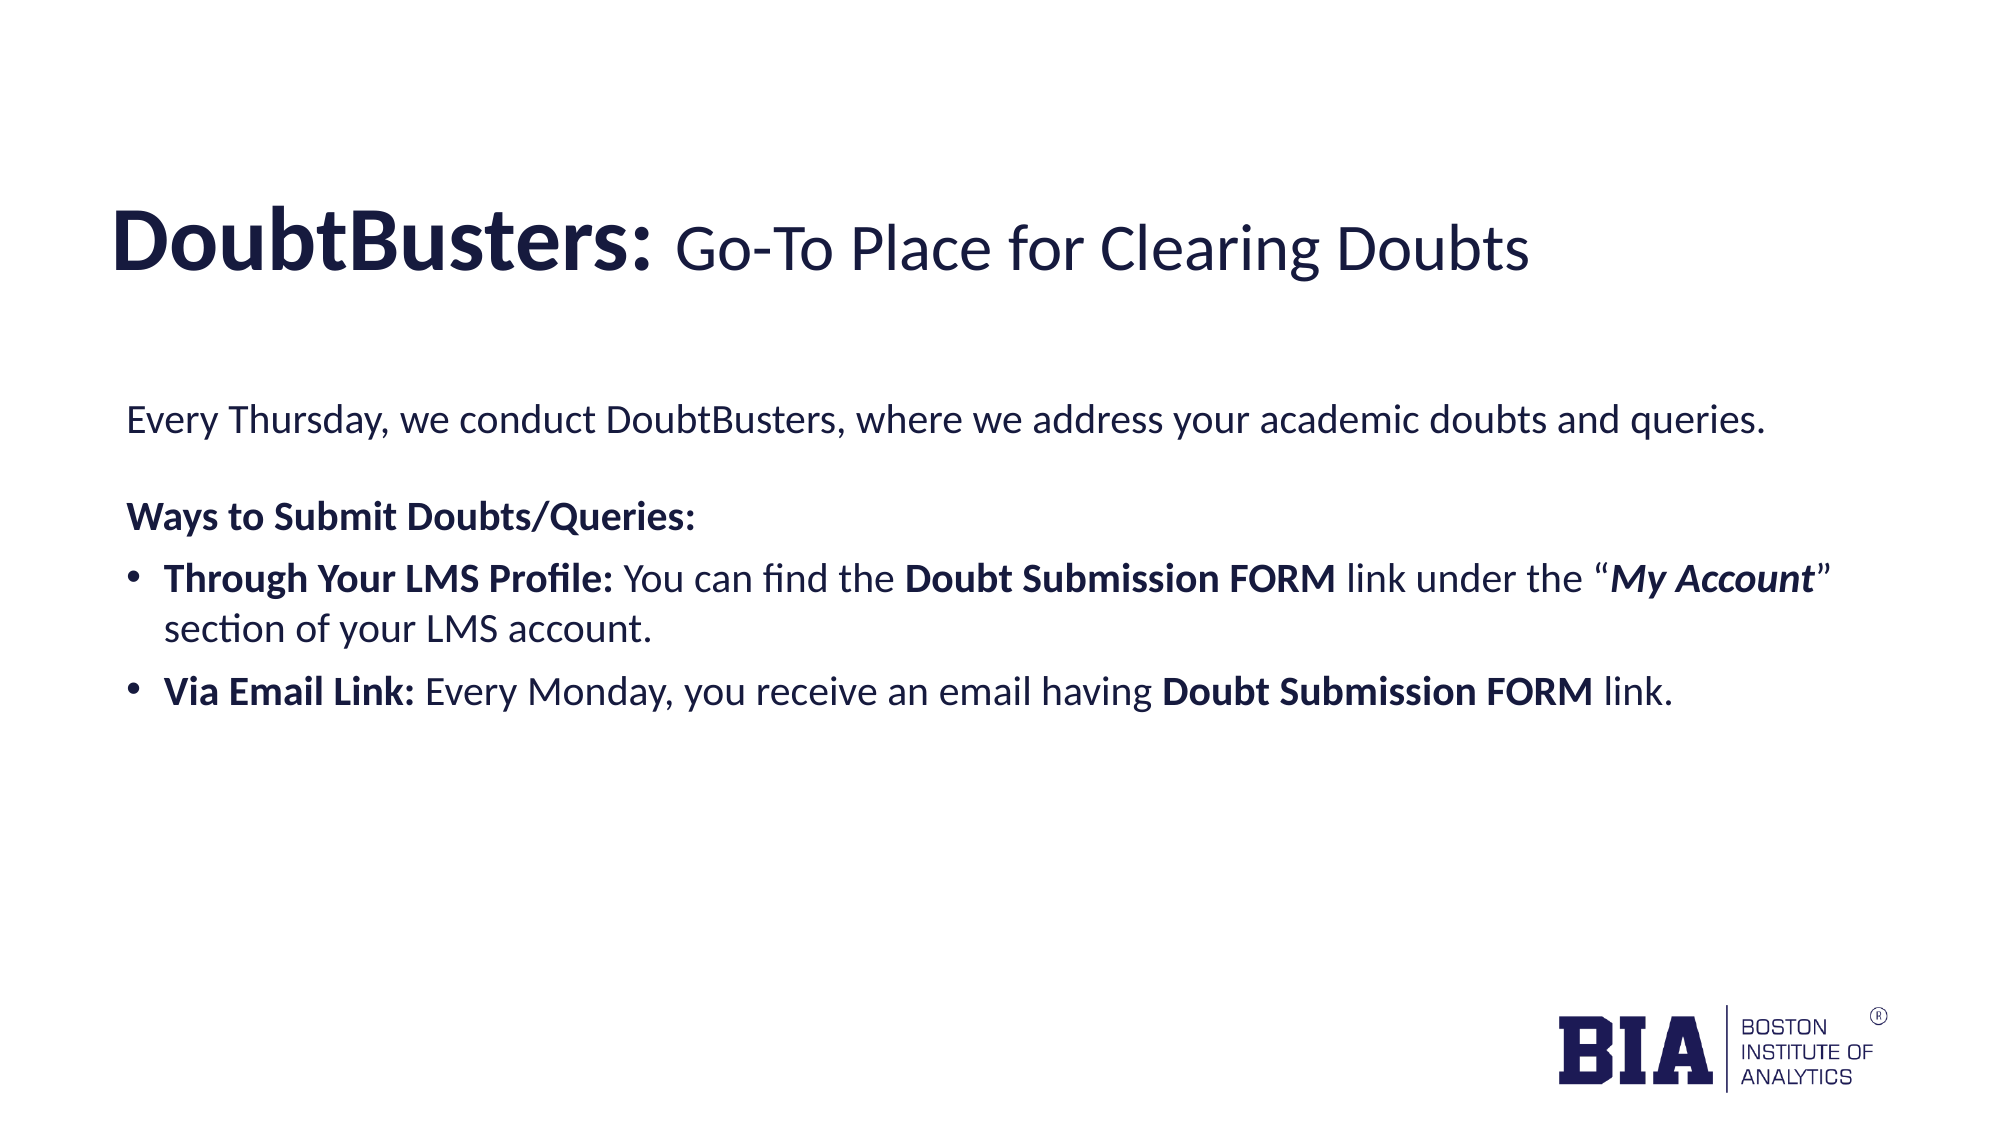

# DoubtBusters: Go-To Place for Clearing Doubts​
Every Thursday, we conduct DoubtBusters, where we address your academic doubts and queries.
Ways to Submit Doubts/Queries:​
Through Your LMS Profile: You can find the Doubt Submission FORM link under the “My Account” section of your LMS account.
Via Email Link: Every Monday, you receive an email having Doubt Submission FORM link.